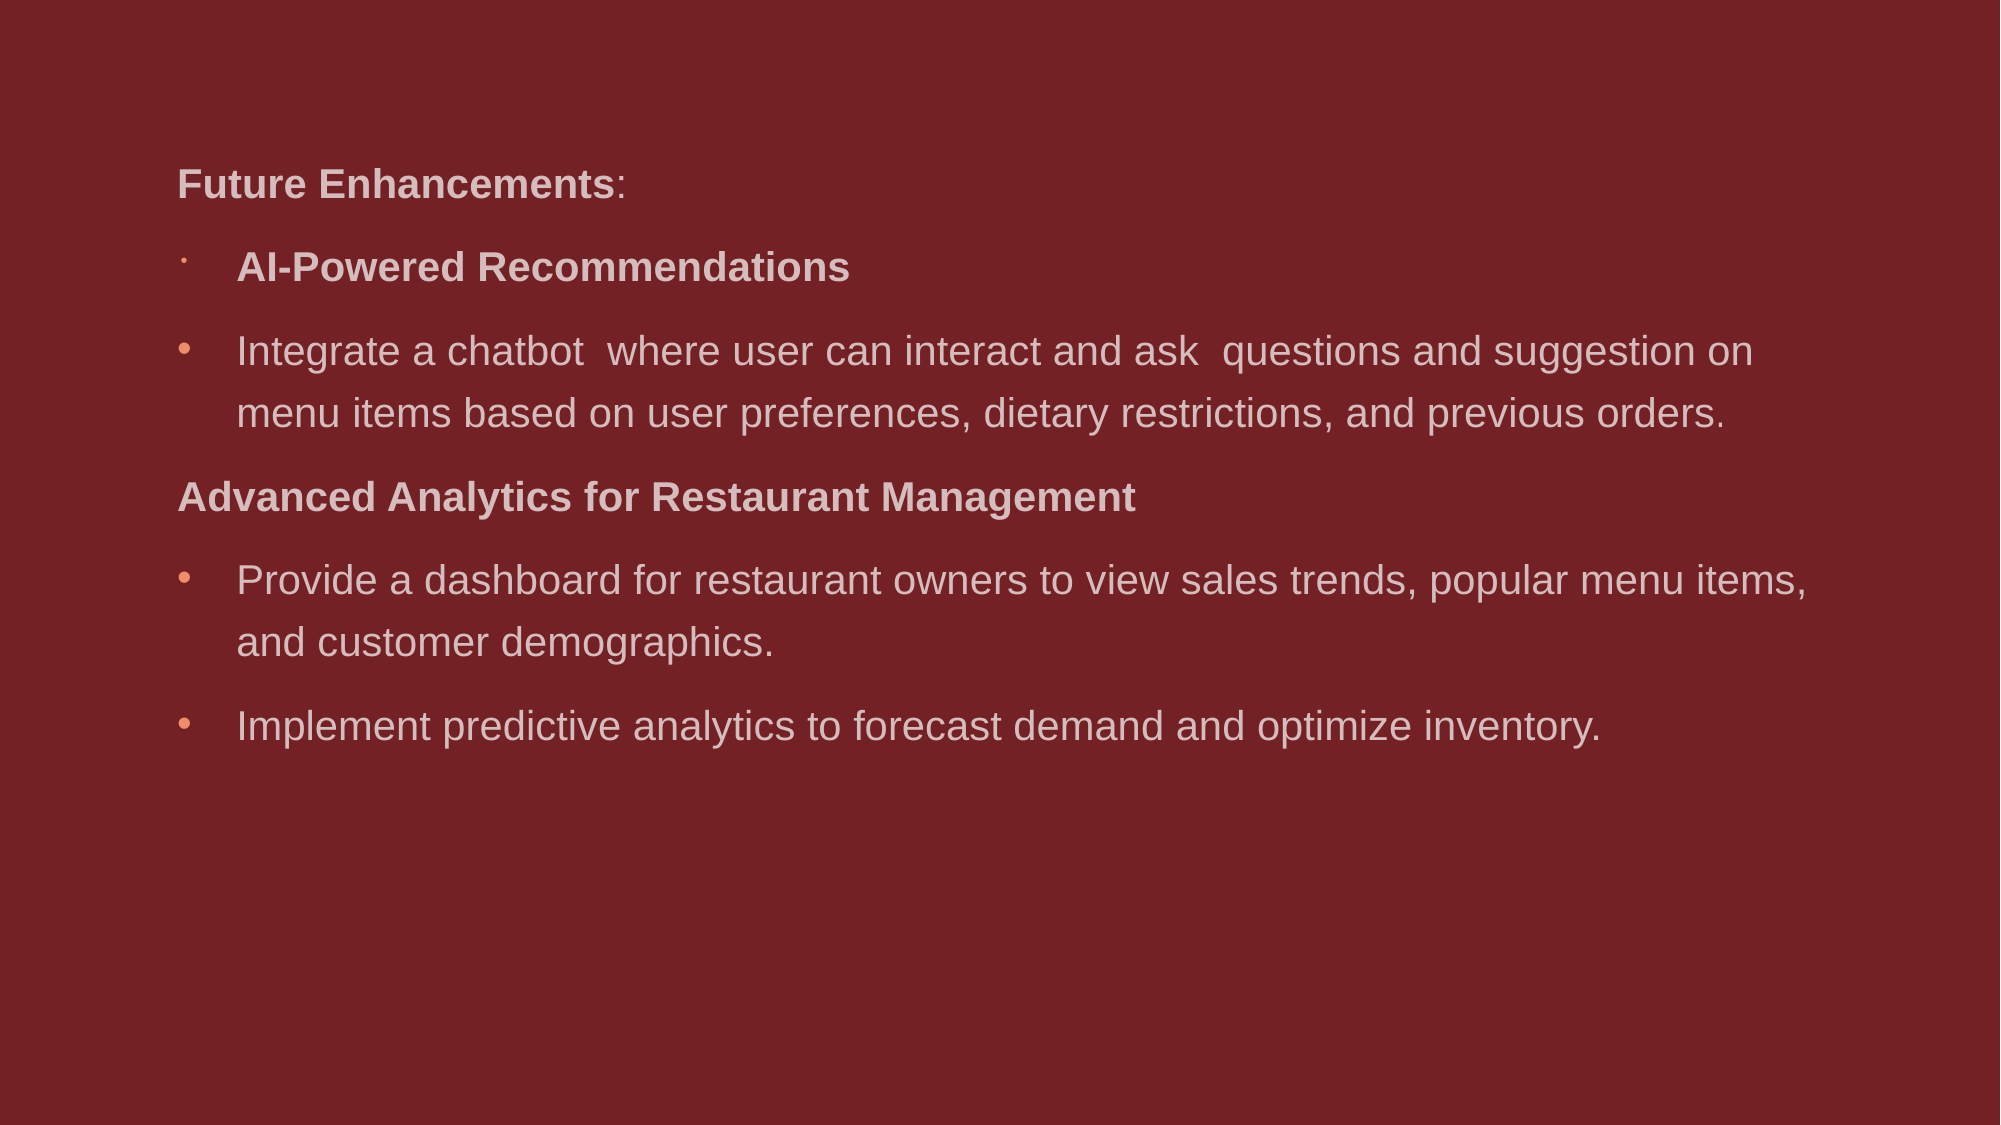

Future Enhancements:
AI-Powered Recommendations
Integrate a chatbot  where user can interact and ask  questions and suggestion on menu items based on user preferences, dietary restrictions, and previous orders.
Advanced Analytics for Restaurant Management
Provide a dashboard for restaurant owners to view sales trends, popular menu items, and customer demographics.
Implement predictive analytics to forecast demand and optimize inventory.